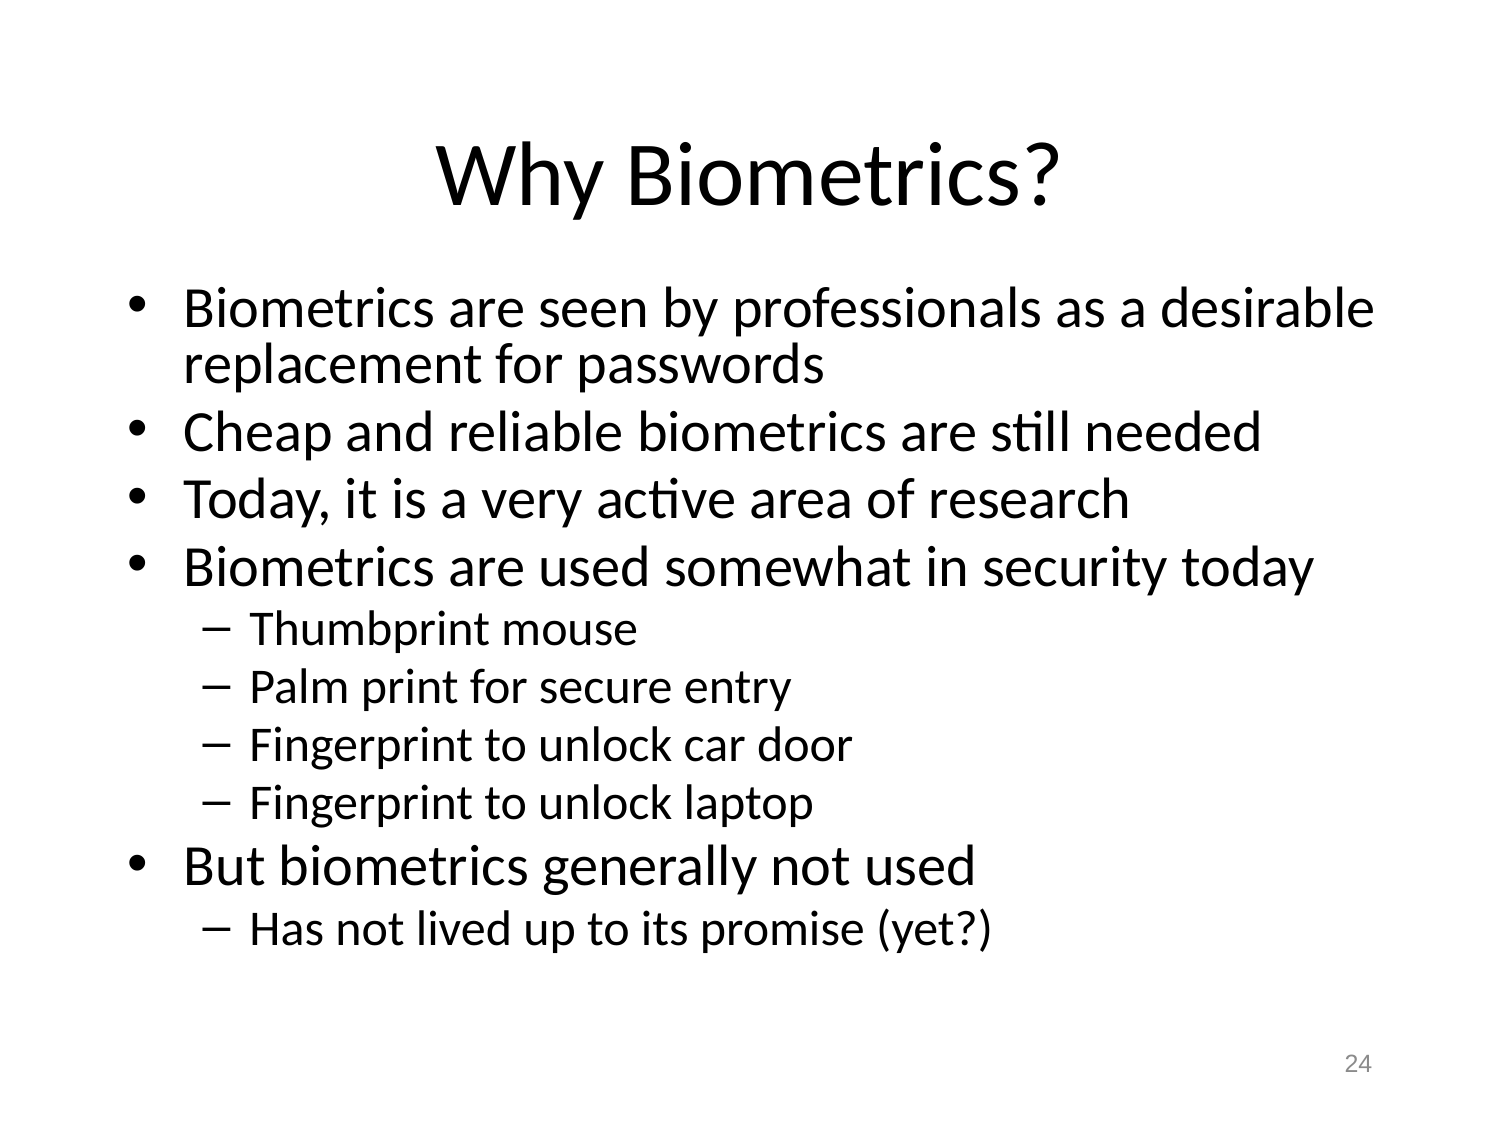

# Why Biometrics?
Biometrics are seen by professionals as a desirable replacement for passwords
Cheap and reliable biometrics are still needed
Today, it is a very active area of research
Biometrics are used somewhat in security today
Thumbprint mouse
Palm print for secure entry
Fingerprint to unlock car door
Fingerprint to unlock laptop
But biometrics generally not used
Has not lived up to its promise (yet?)
24